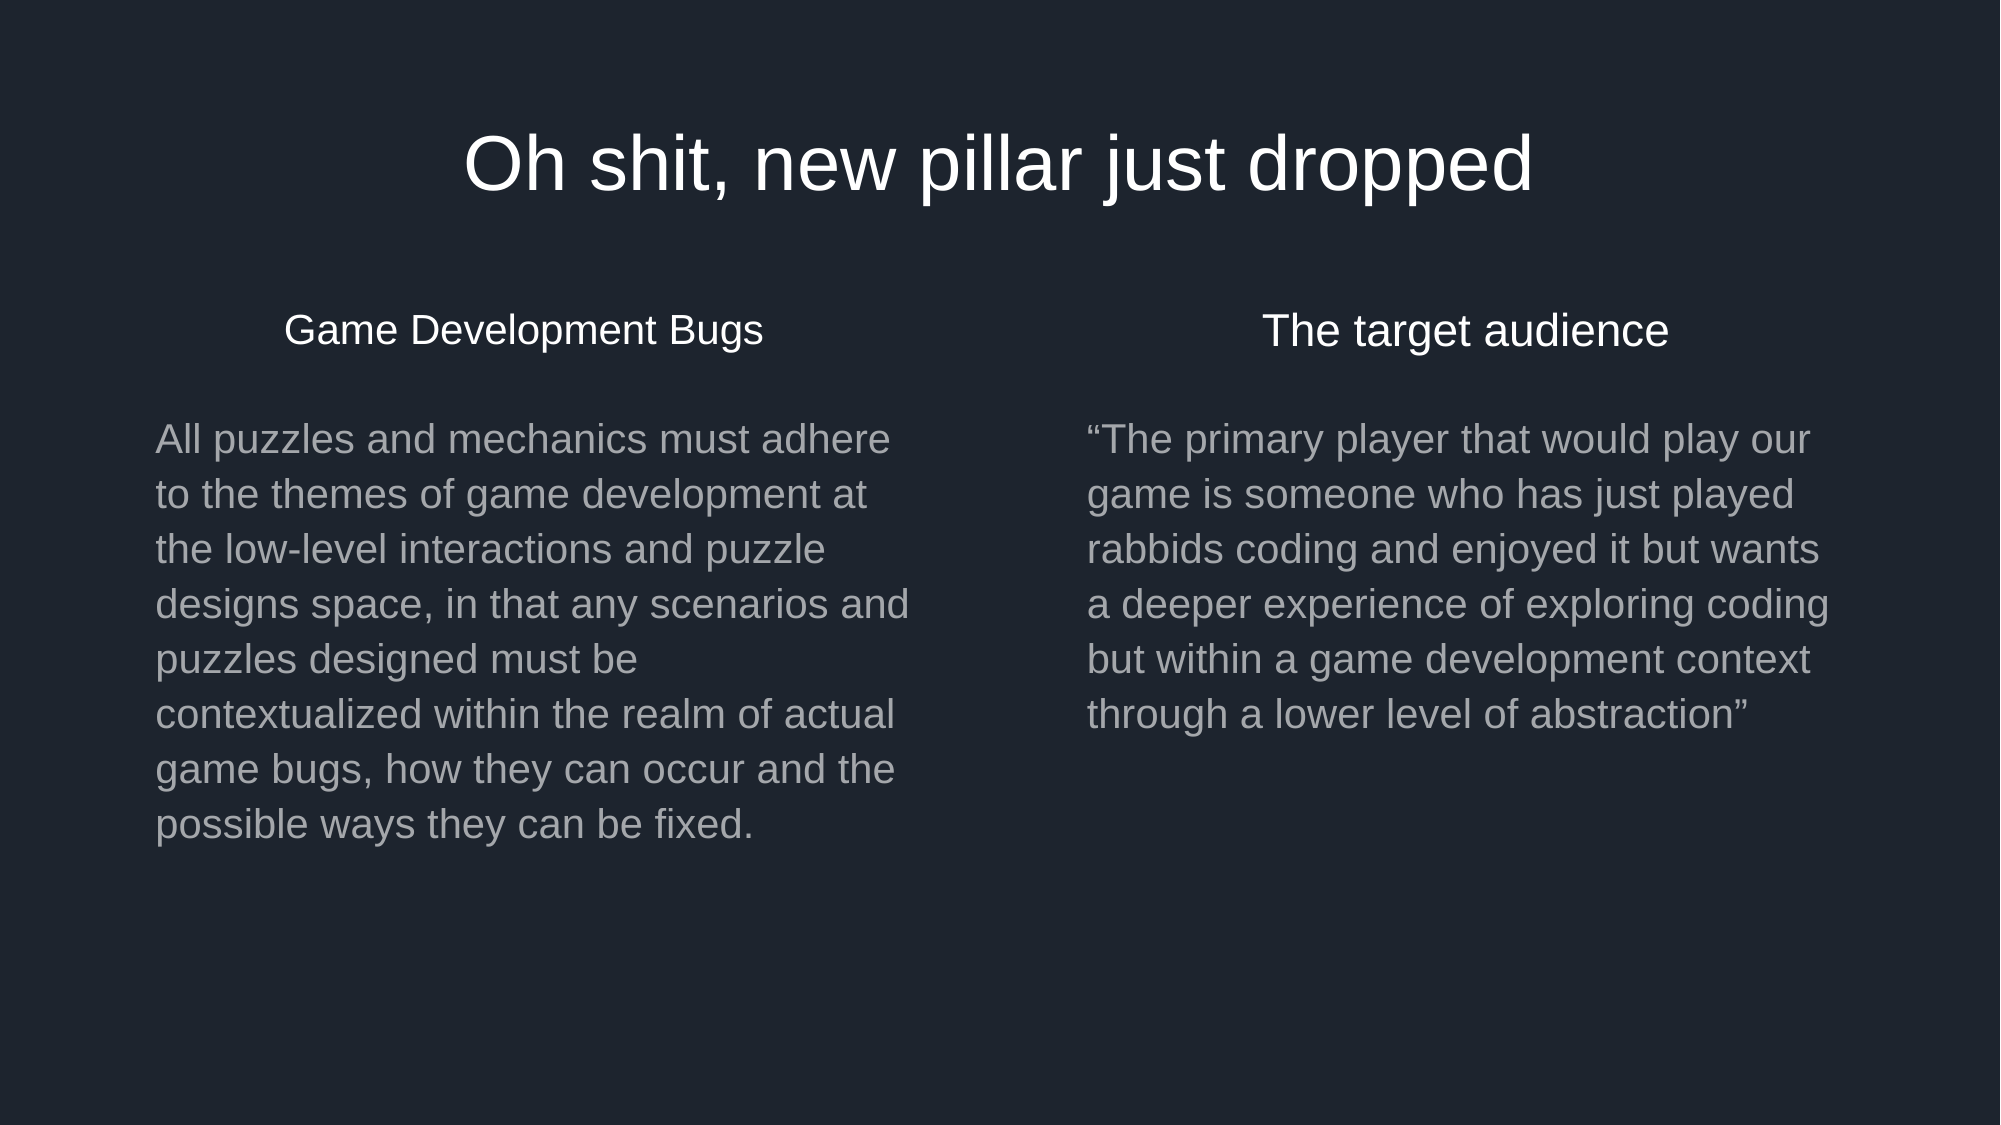

Oh shit, new pillar just dropped
Game Development Bugs
The target audience
All puzzles and mechanics must adhere to the themes of game development at the low-level interactions and puzzle designs space, in that any scenarios and puzzles designed must be contextualized within the realm of actual game bugs, how they can occur and the possible ways they can be fixed.
“The primary player that would play our game is someone who has just played rabbids coding and enjoyed it but wants a deeper experience of exploring coding but within a game development context through a lower level of abstraction”